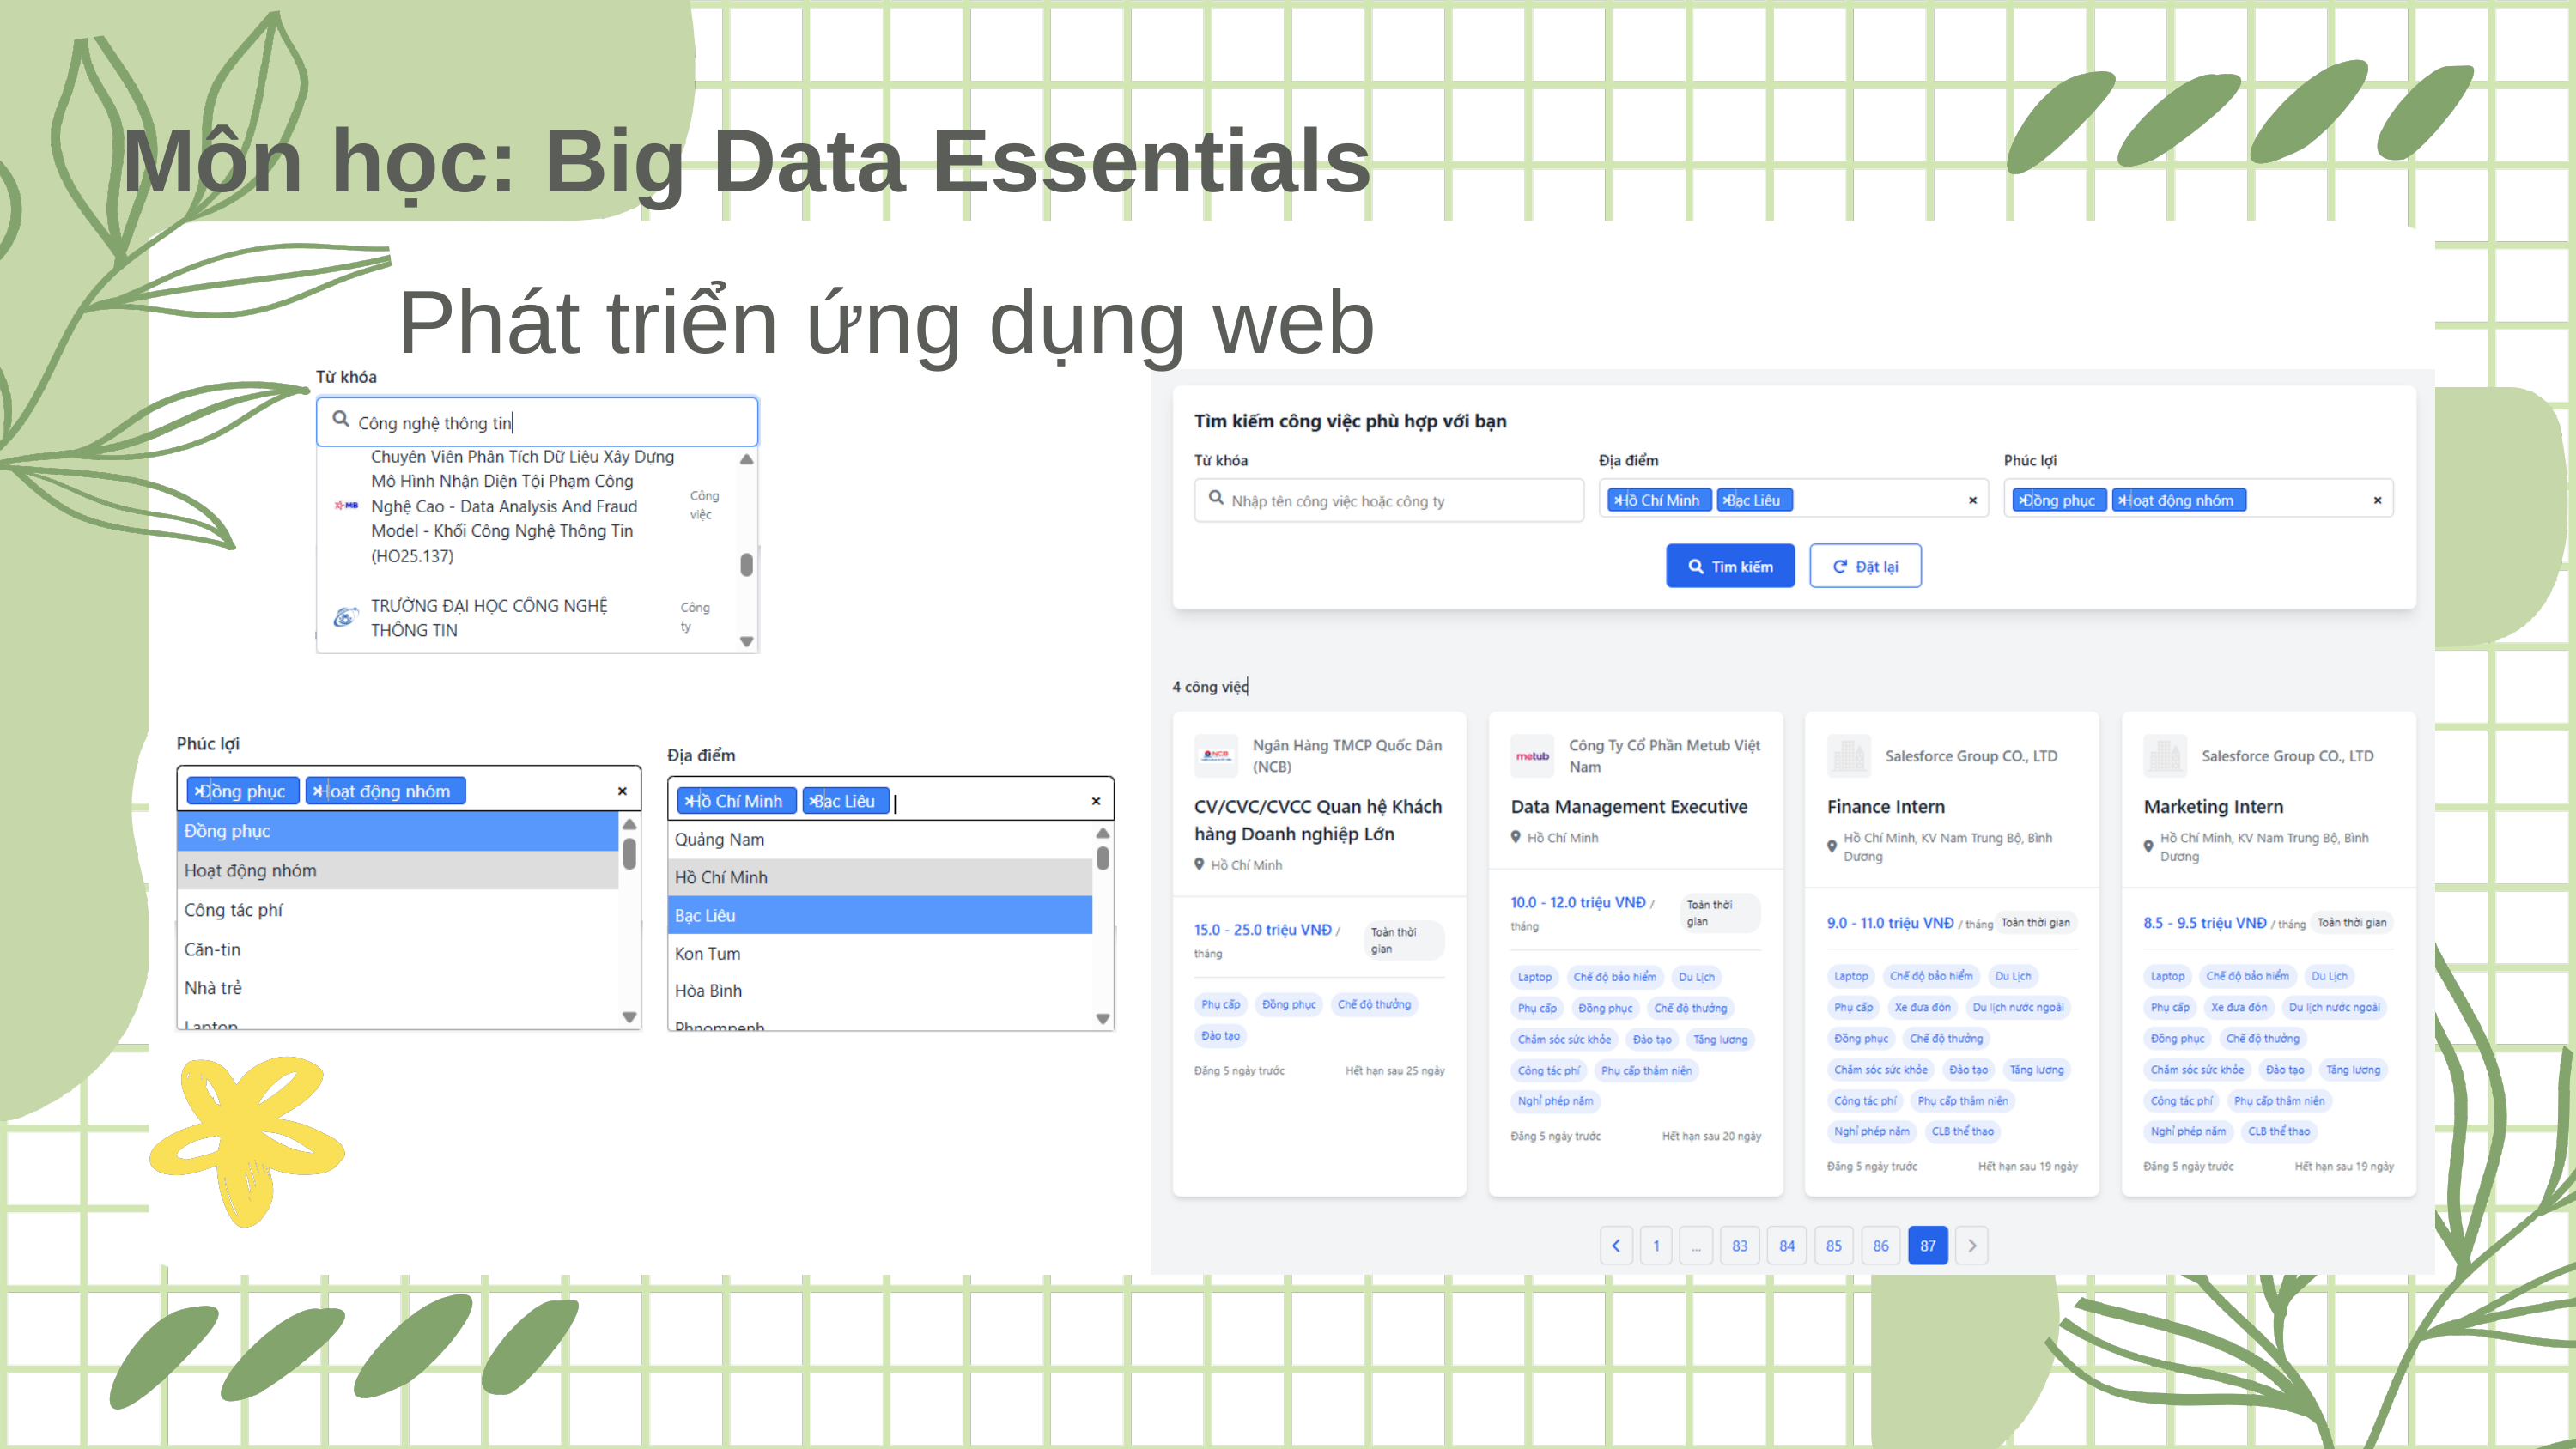

Môn học: Big Data Essentials

Phát triển ứng dụng web